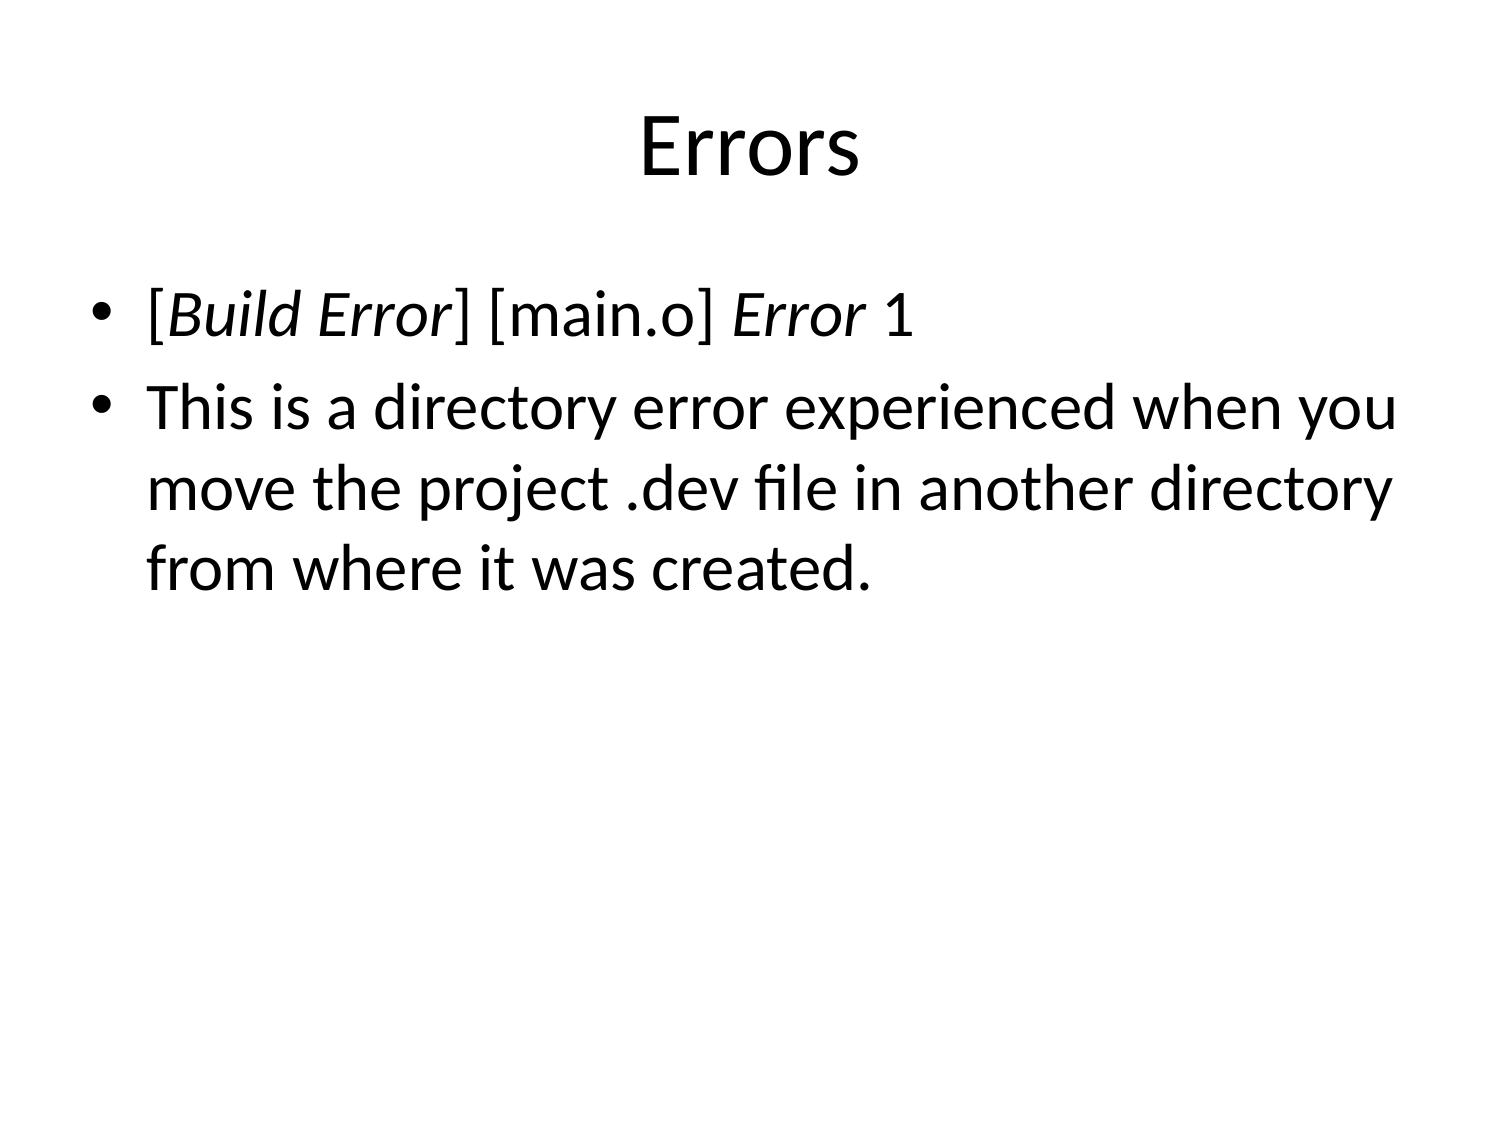

# Errors
[Build Error] [main.o] Error 1
This is a directory error experienced when you move the project .dev file in another directory from where it was created.